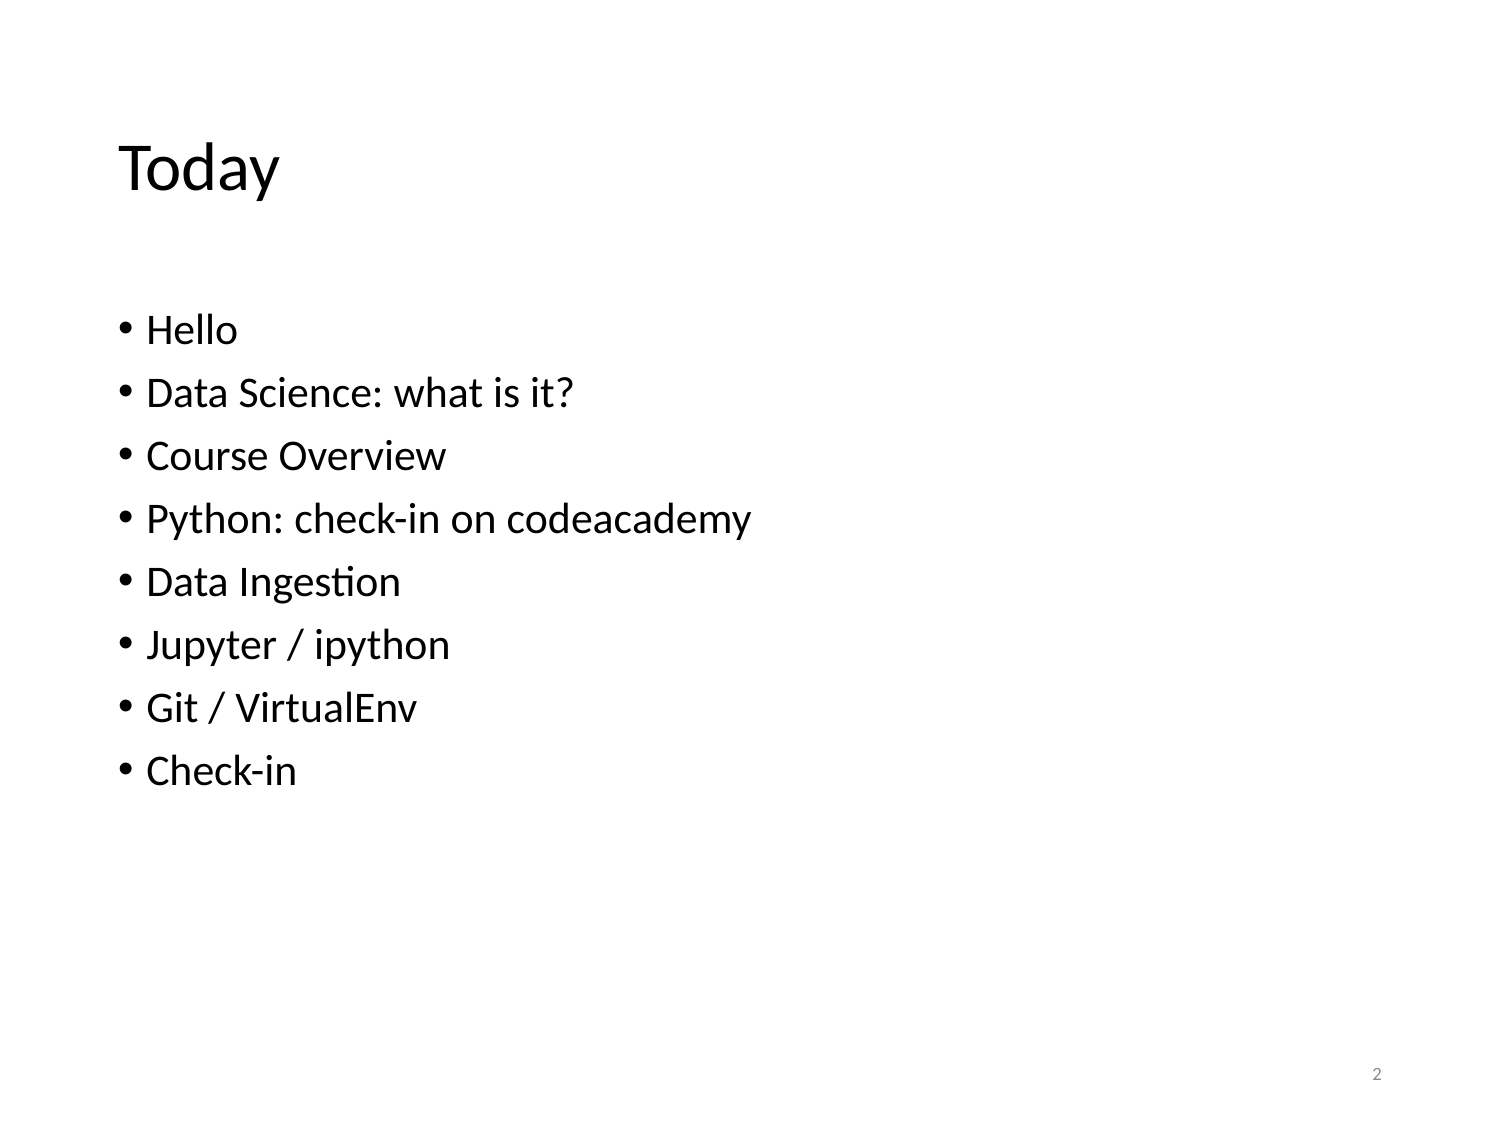

# Today
Hello
Data Science: what is it?
Course Overview
Python: check-in on codeacademy
Data Ingestion
Jupyter / ipython
Git / VirtualEnv
Check-in
2